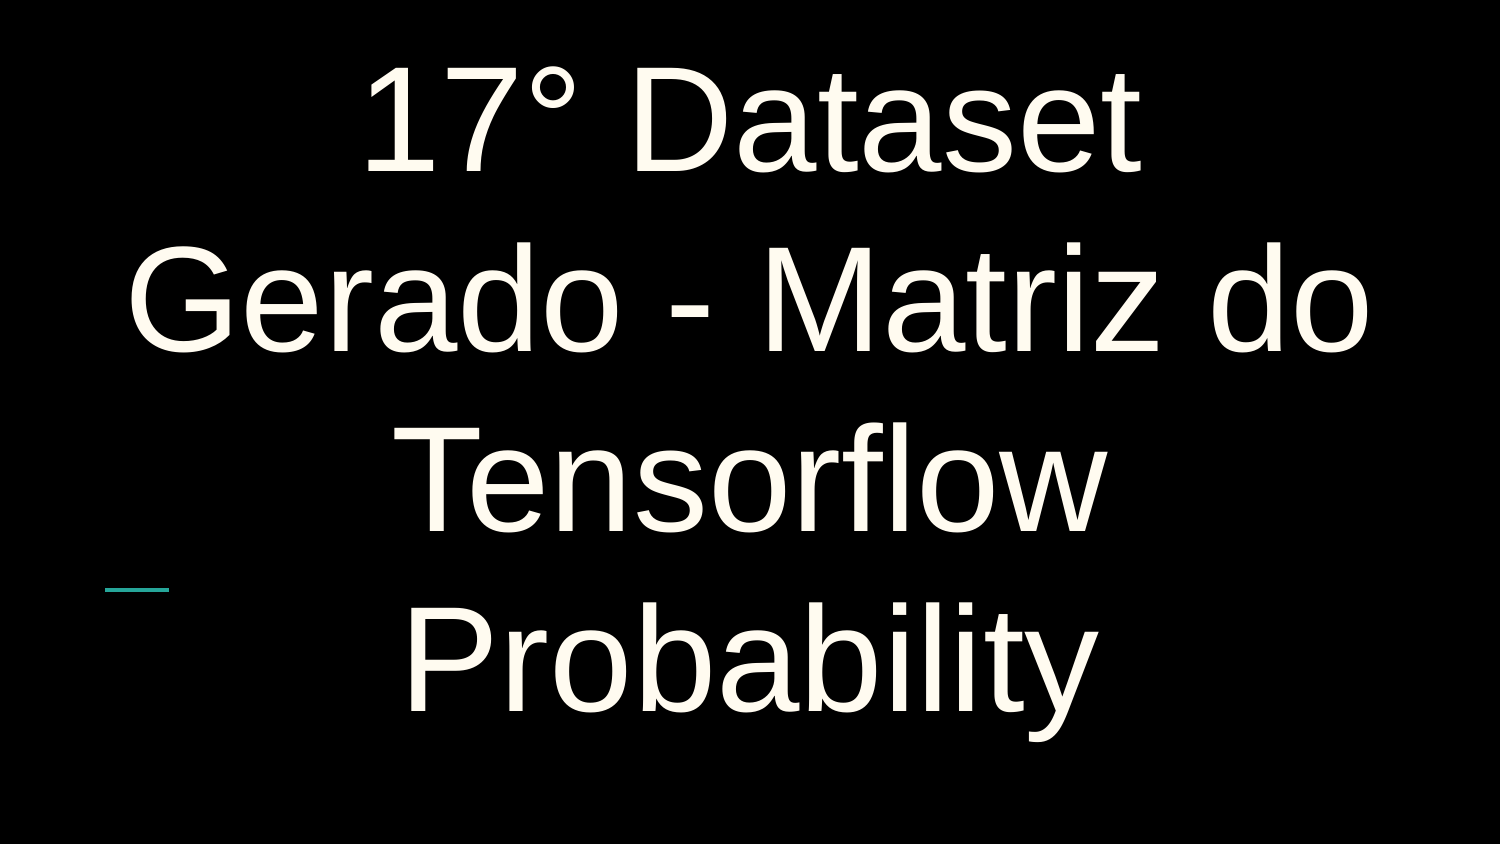

# 17° Dataset Gerado - Matriz do Tensorflow Probability